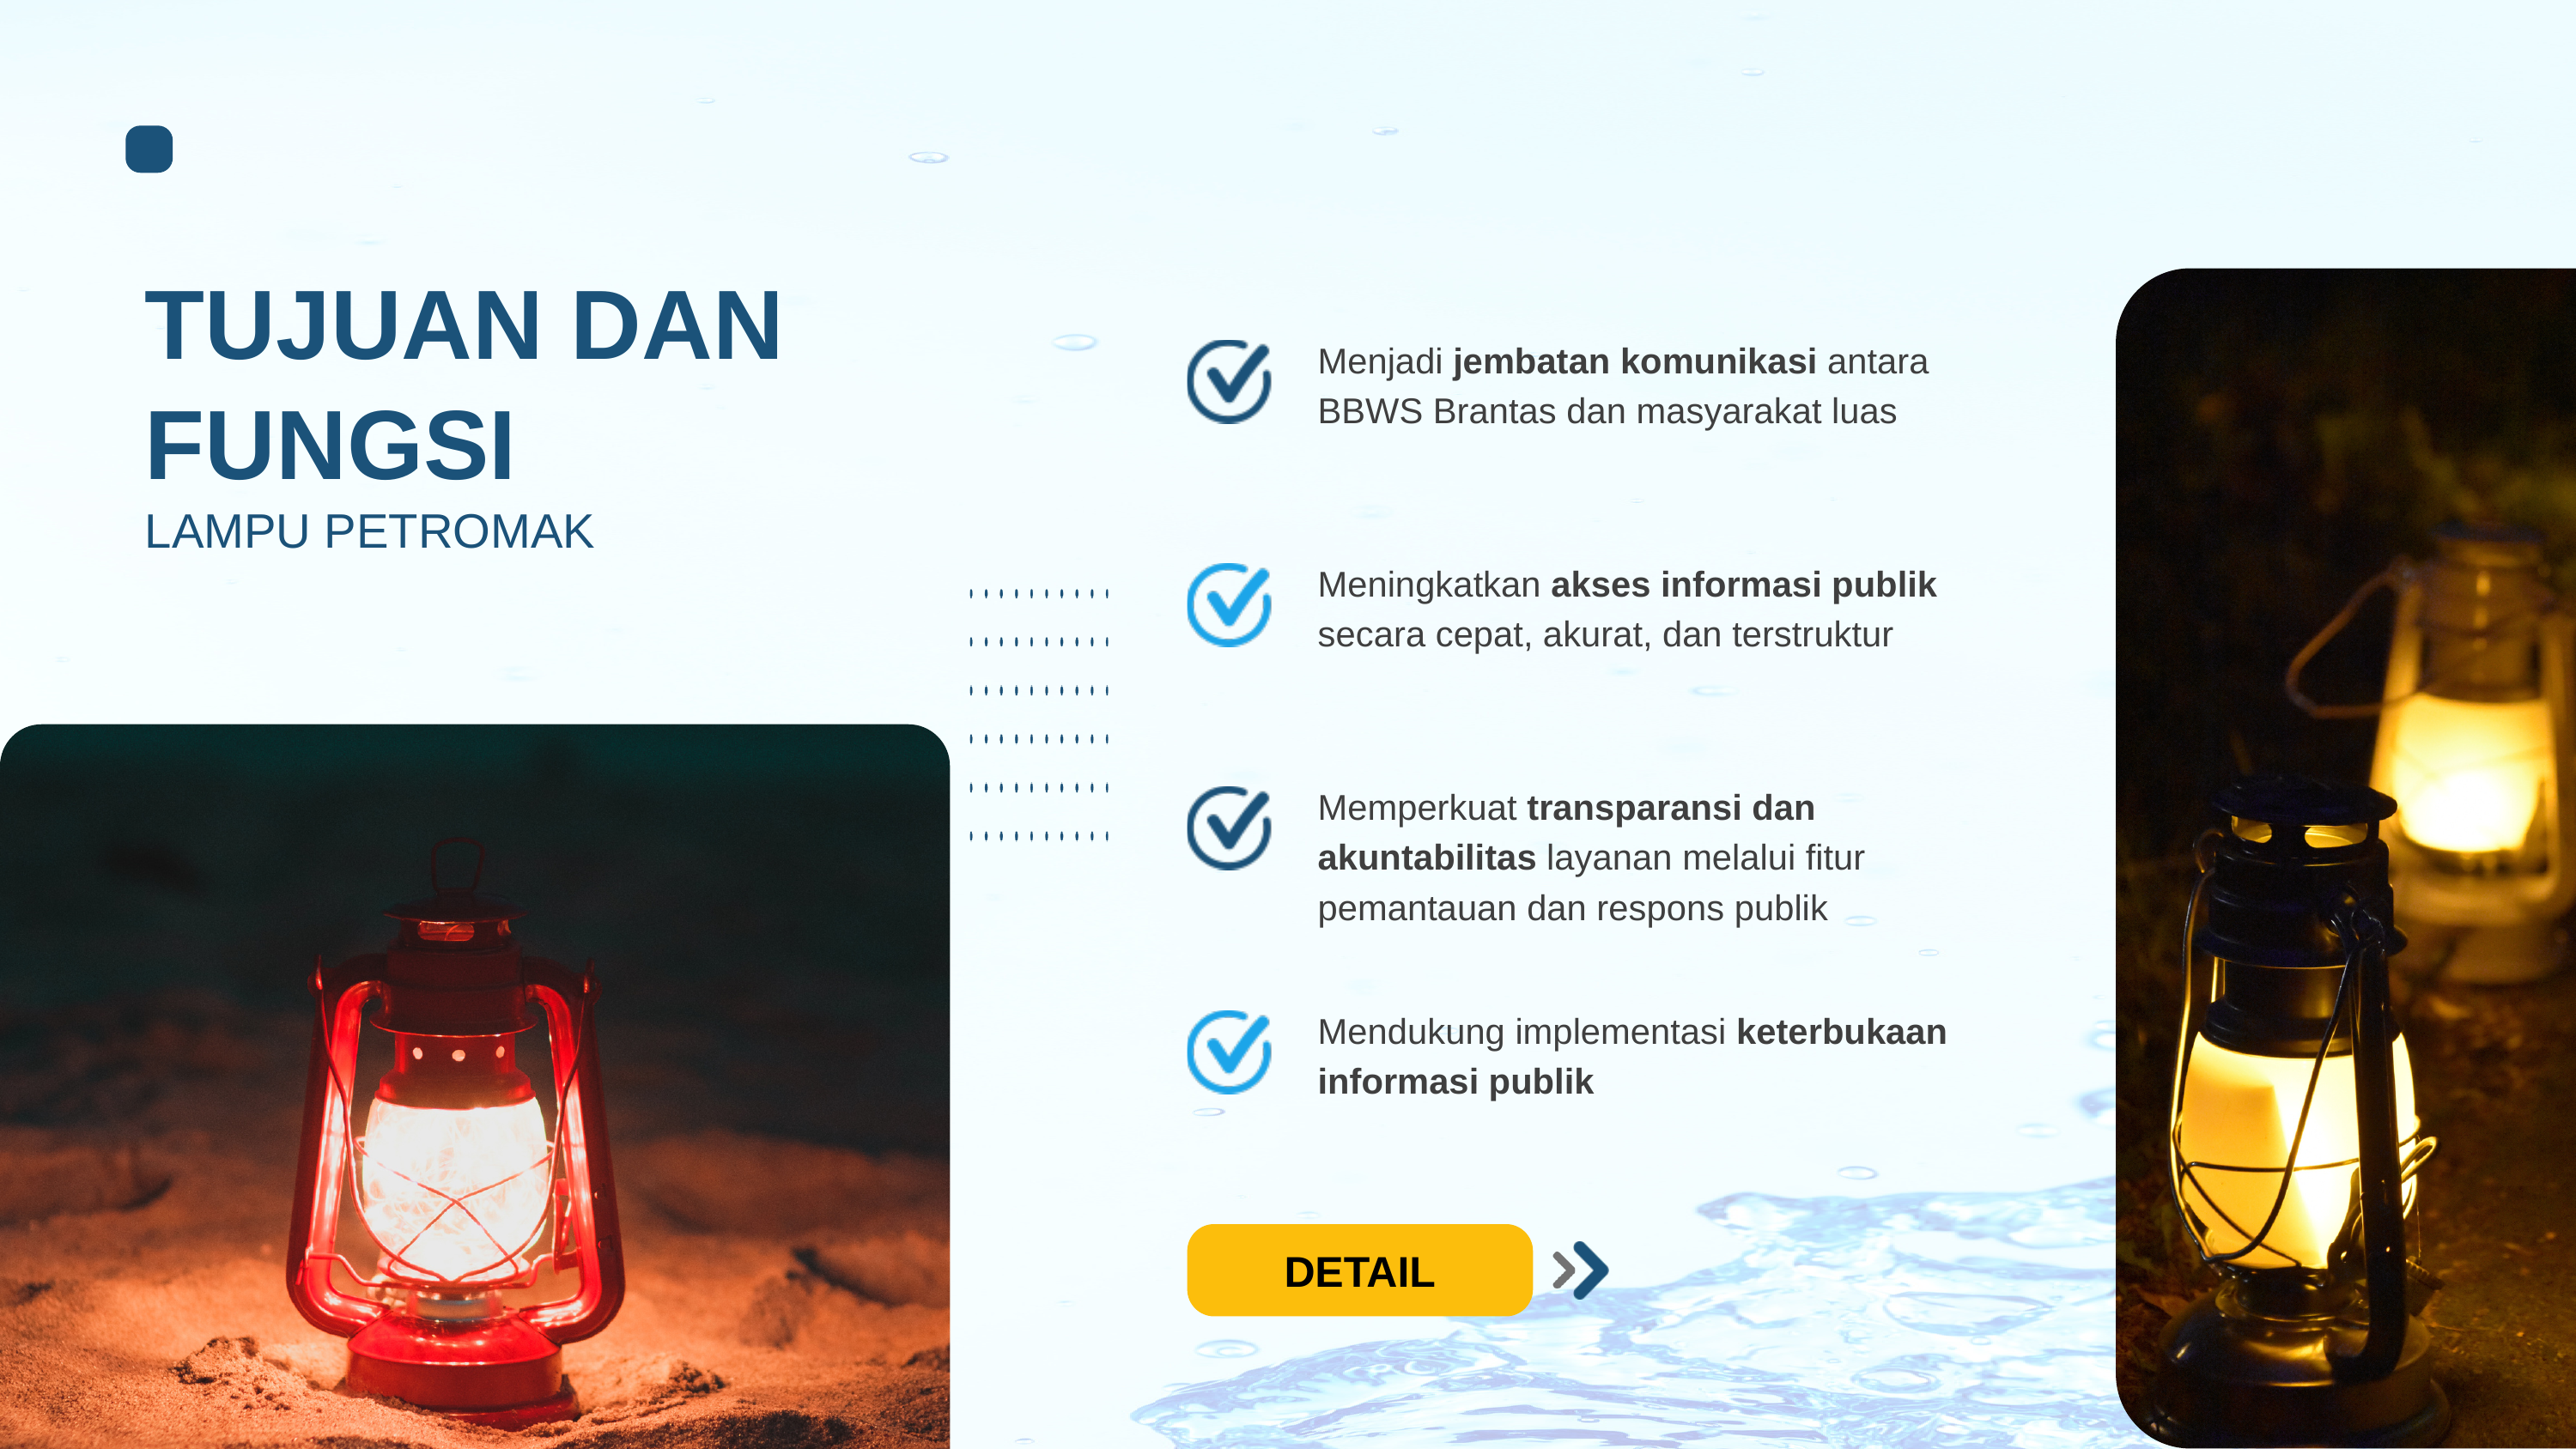

TUJUAN DAN FUNGSI
LAMPU PETROMAK

Menjadi jembatan komunikasi antara BBWS Brantas dan masyarakat luas

Meningkatkan akses informasi publik secara cepat, akurat, dan terstruktur

Memperkuat transparansi dan akuntabilitas layanan melalui fitur pemantauan dan respons publik

Mendukung implementasi keterbukaan informasi publik

DETAIL